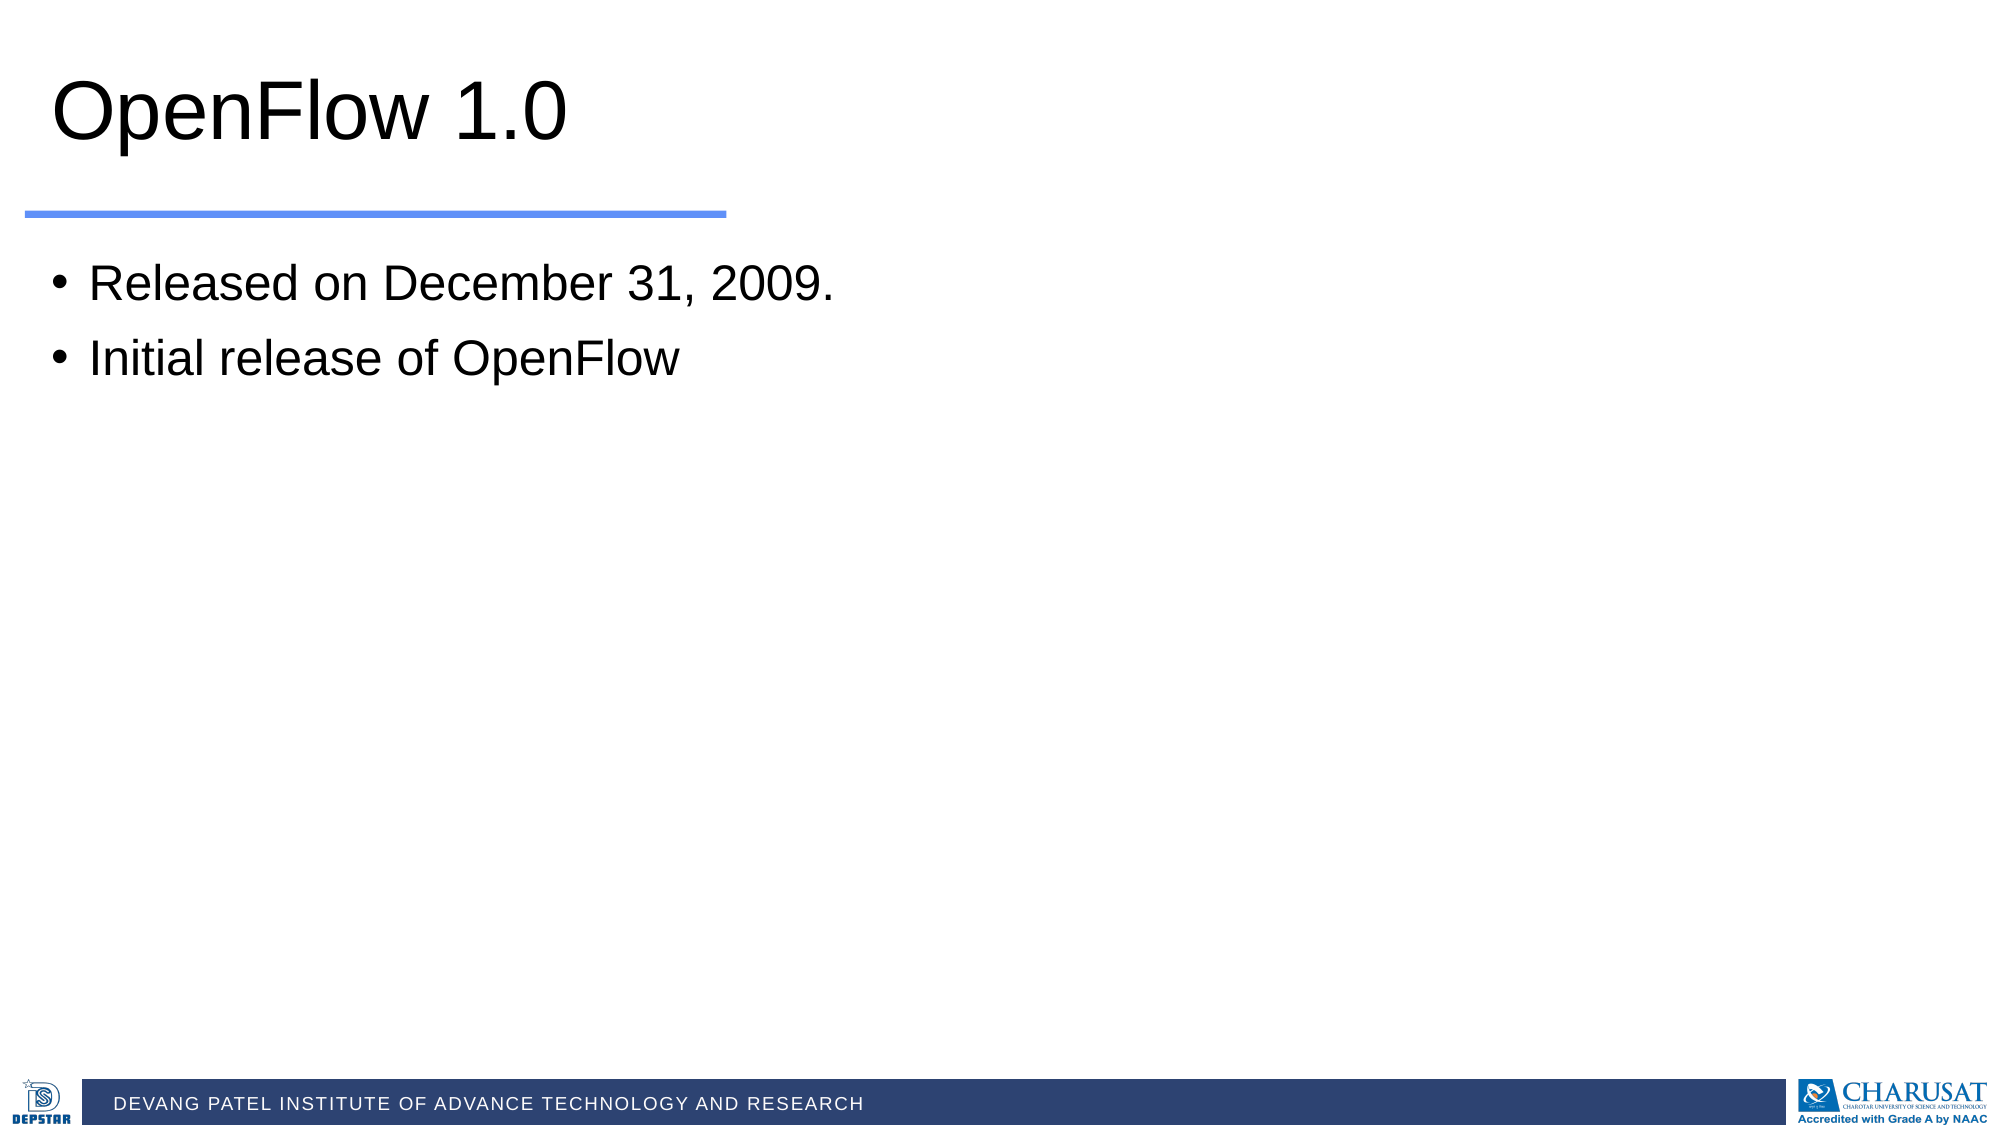

OpenFlow 1.0
Released on December 31, 2009.
Initial release of OpenFlow